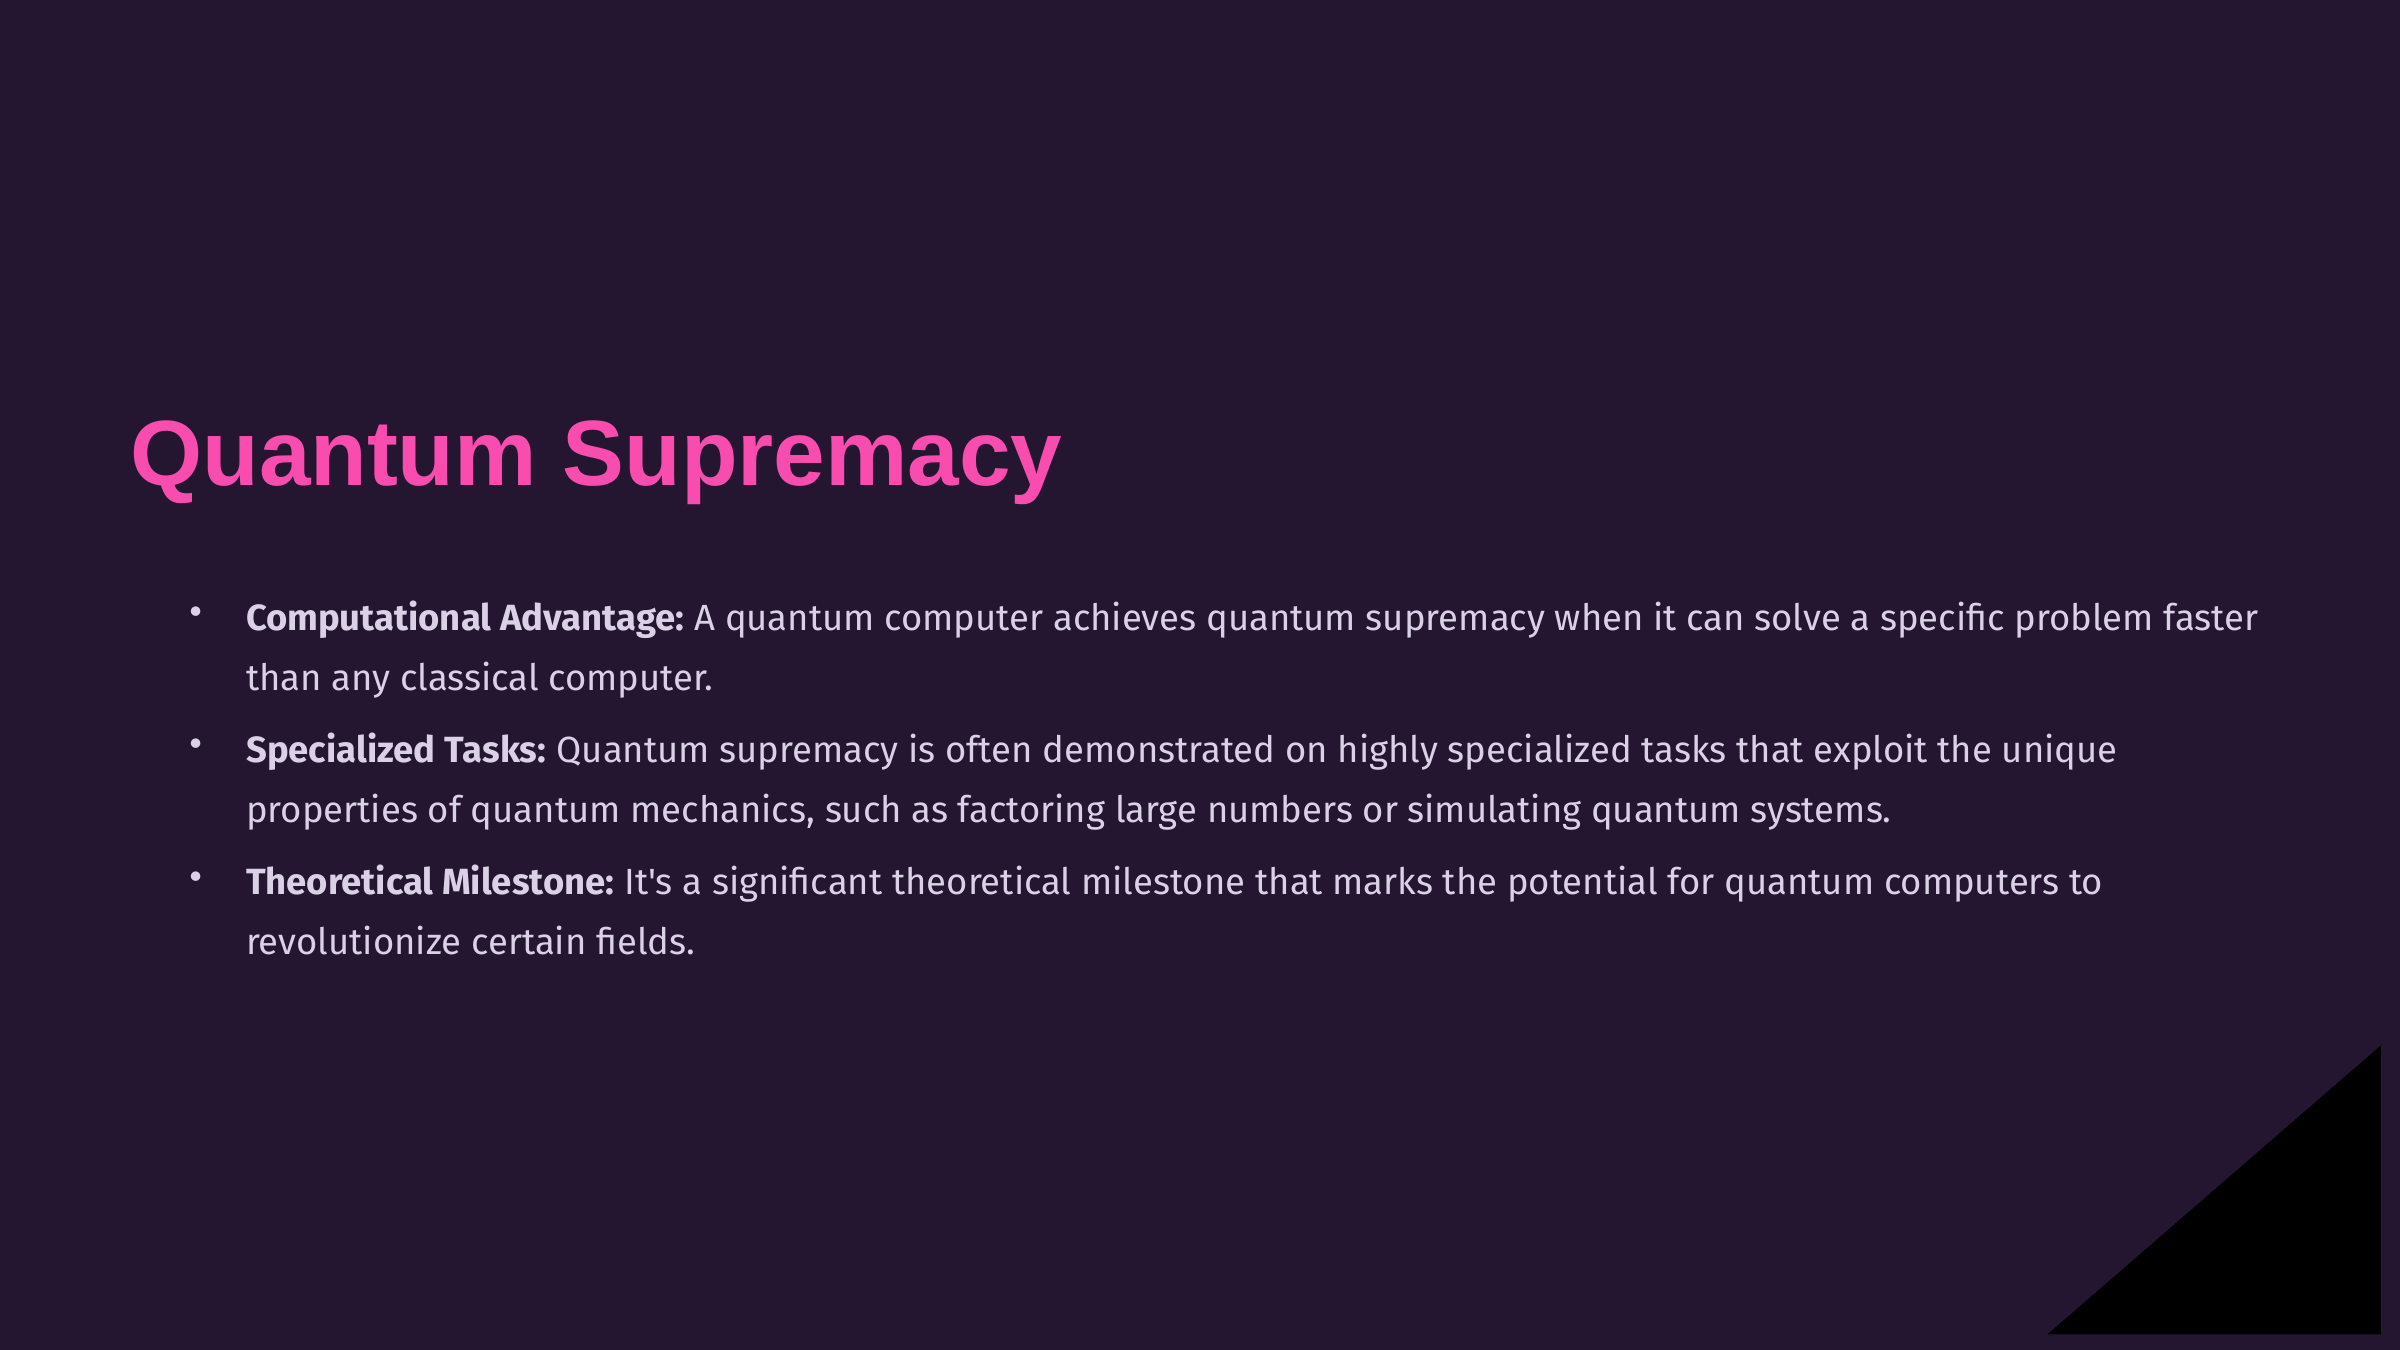

Quantum Supremacy
Computational Advantage: A quantum computer achieves quantum supremacy when it can solve a specific problem faster than any classical computer.
Specialized Tasks: Quantum supremacy is often demonstrated on highly specialized tasks that exploit the unique properties of quantum mechanics, such as factoring large numbers or simulating quantum systems.
Theoretical Milestone: It's a significant theoretical milestone that marks the potential for quantum computers to revolutionize certain fields.